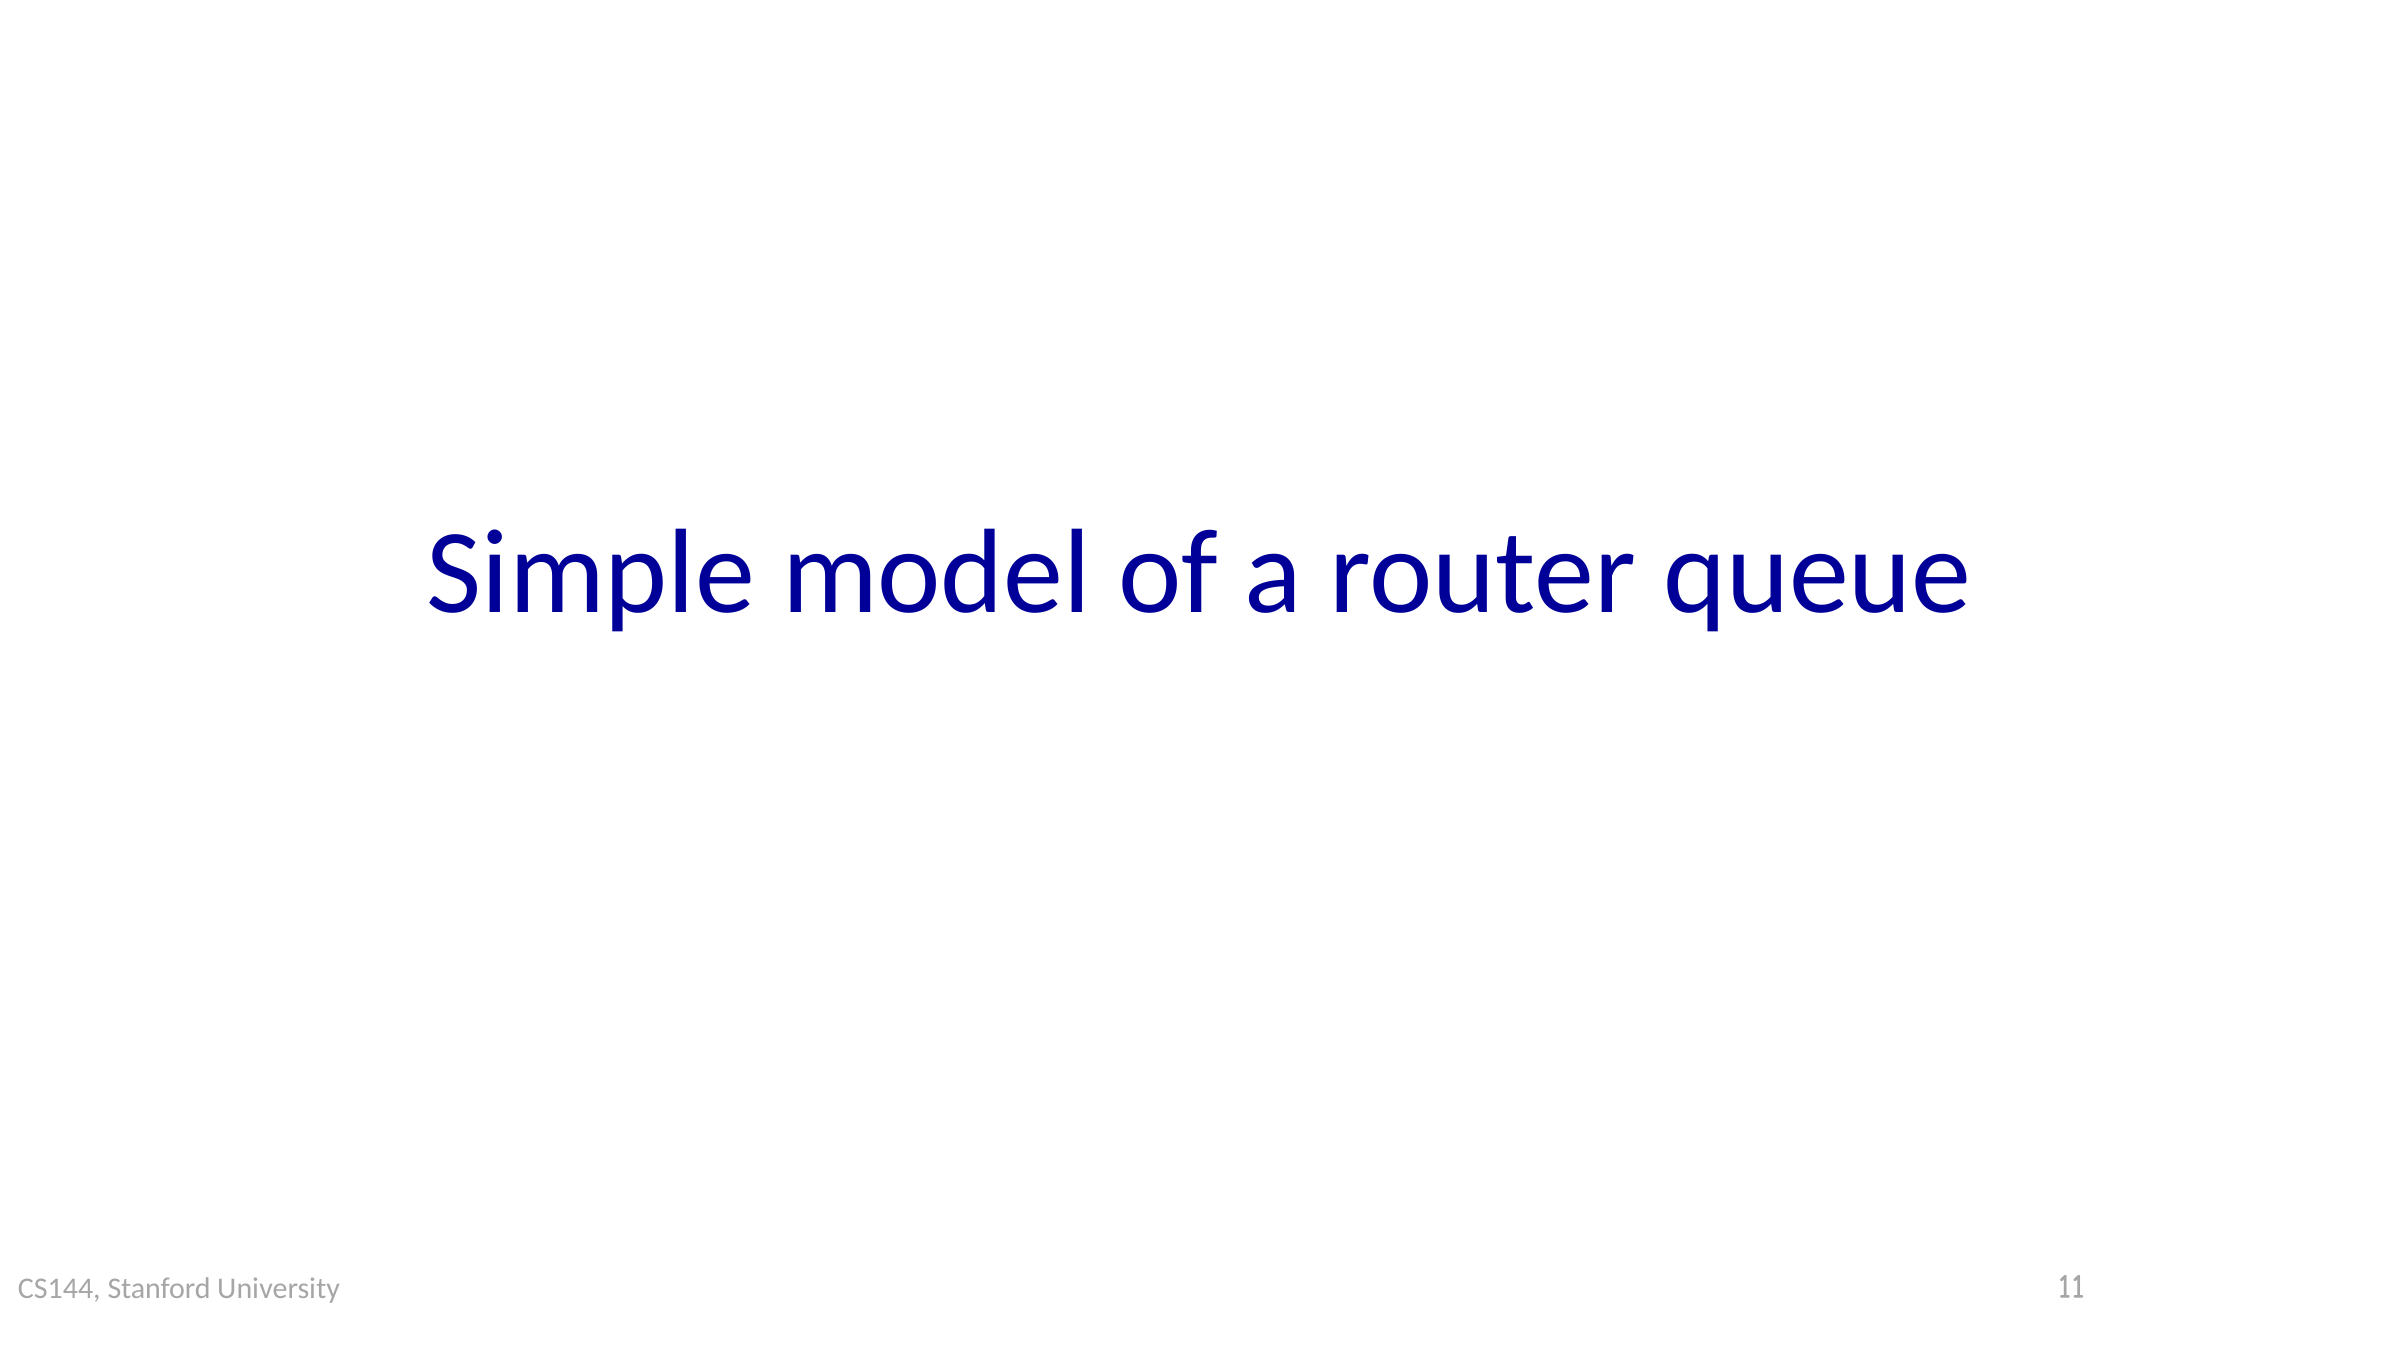

# Simple model of a router queue

11